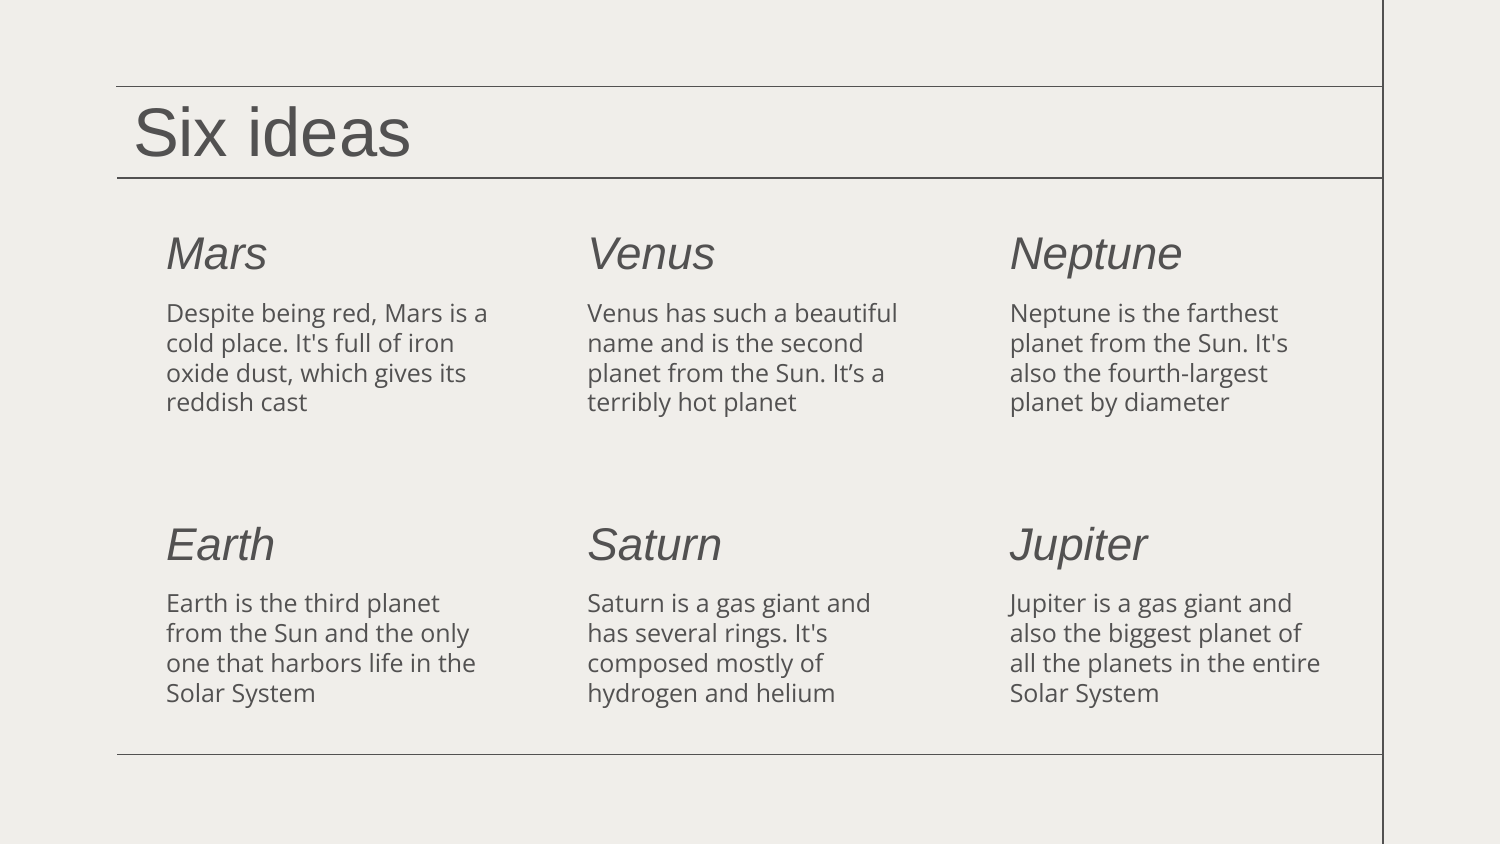

# Six ideas
Mars
Venus
Neptune
Despite being red, Mars is a cold place. It's full of iron oxide dust, which gives its reddish cast
Neptune is the farthest planet from the Sun. It's also the fourth-largest planet by diameter
Venus has such a beautiful name and is the second planet from the Sun. It’s a terribly hot planet
Saturn
Earth
Jupiter
Earth is the third planet from the Sun and the only one that harbors life in the Solar System
Jupiter is a gas giant and also the biggest planet of all the planets in the entire Solar System
Saturn is a gas giant and has several rings. It's composed mostly of hydrogen and helium